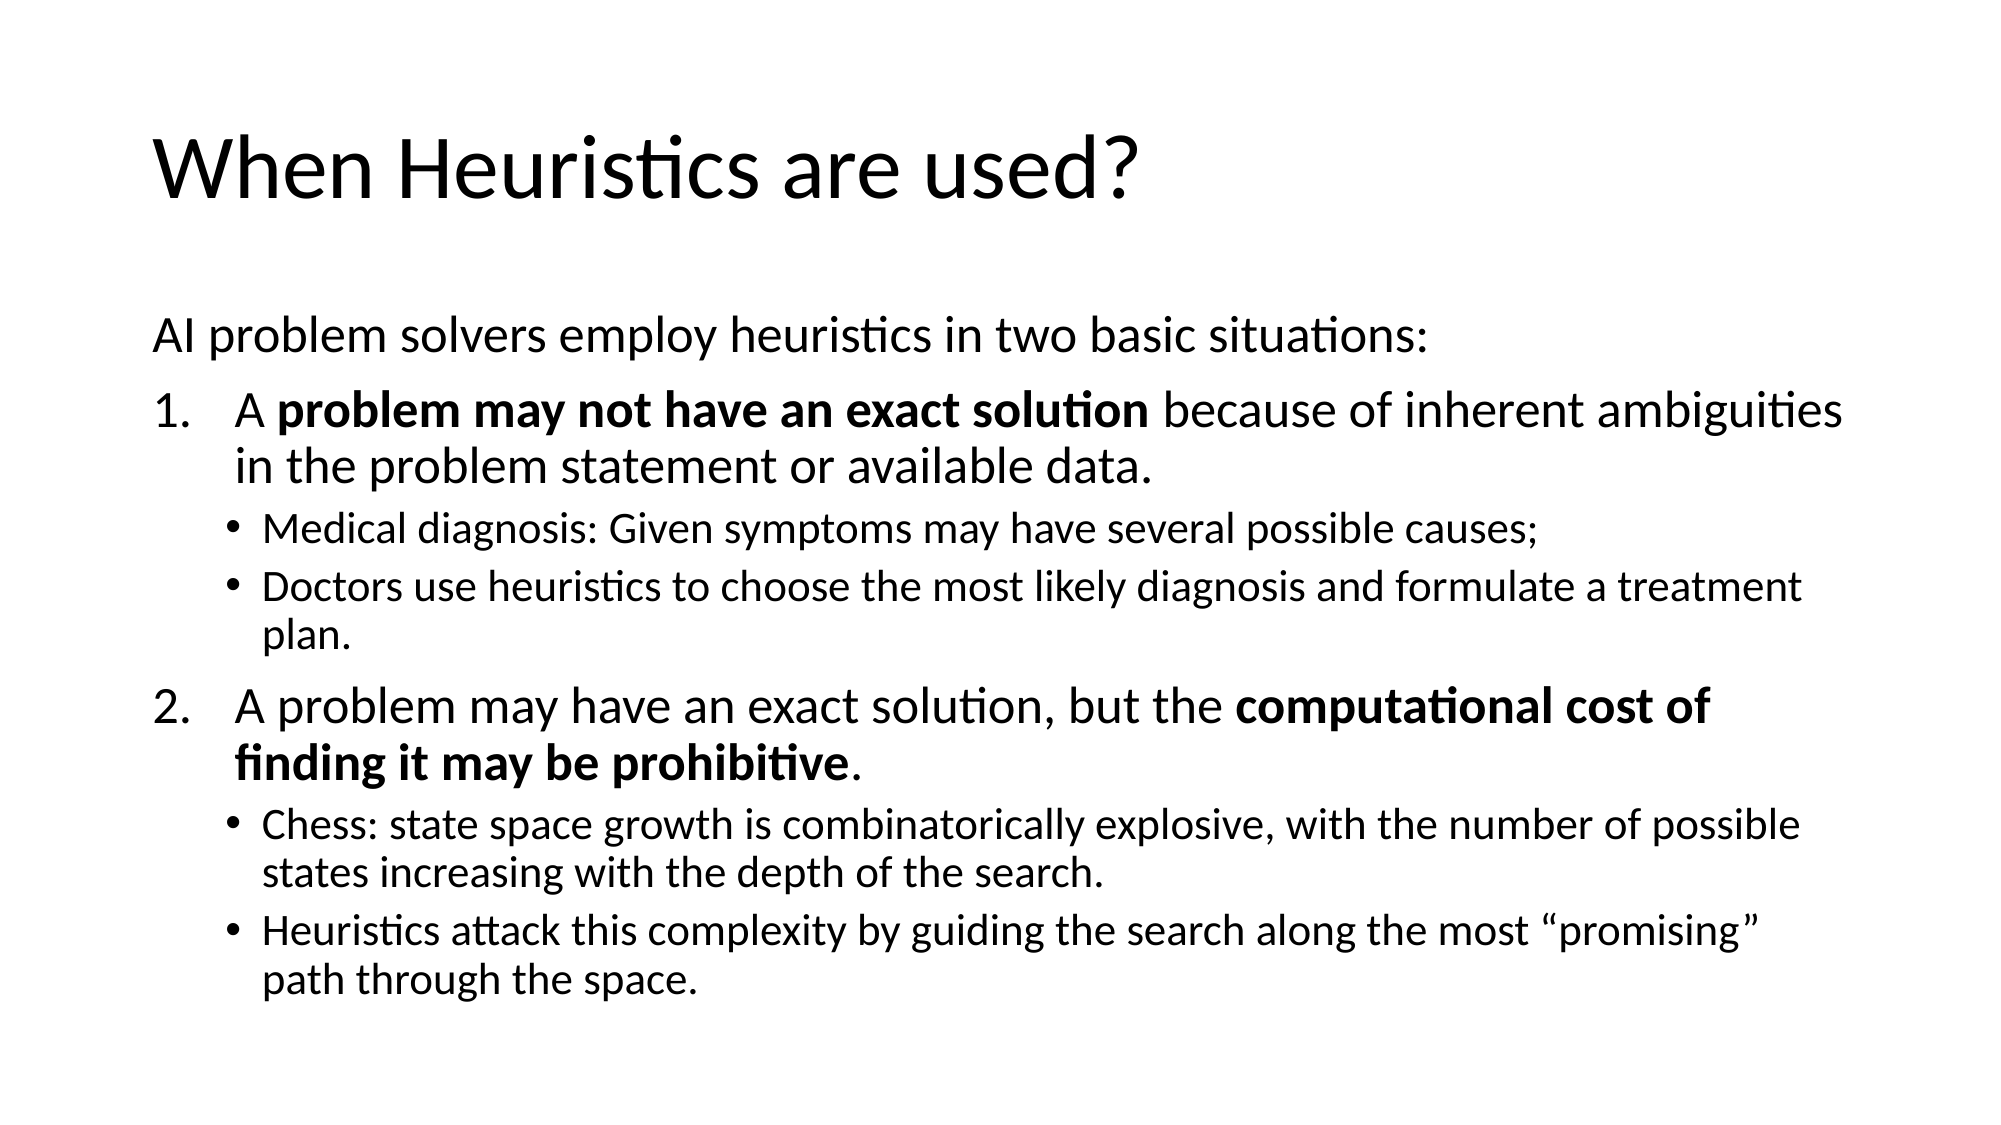

# When Heuristics are used?
AI problem solvers employ heuristics in two basic situations:
A problem may not have an exact solution because of inherent ambiguities in the problem statement or available data.
Medical diagnosis: Given symptoms may have several possible causes;
Doctors use heuristics to choose the most likely diagnosis and formulate a treatment plan.
A problem may have an exact solution, but the computational cost of finding it may be prohibitive.
Chess: state space growth is combinatorically explosive, with the number of possible states increasing with the depth of the search.
Heuristics attack this complexity by guiding the search along the most “promising” path through the space.